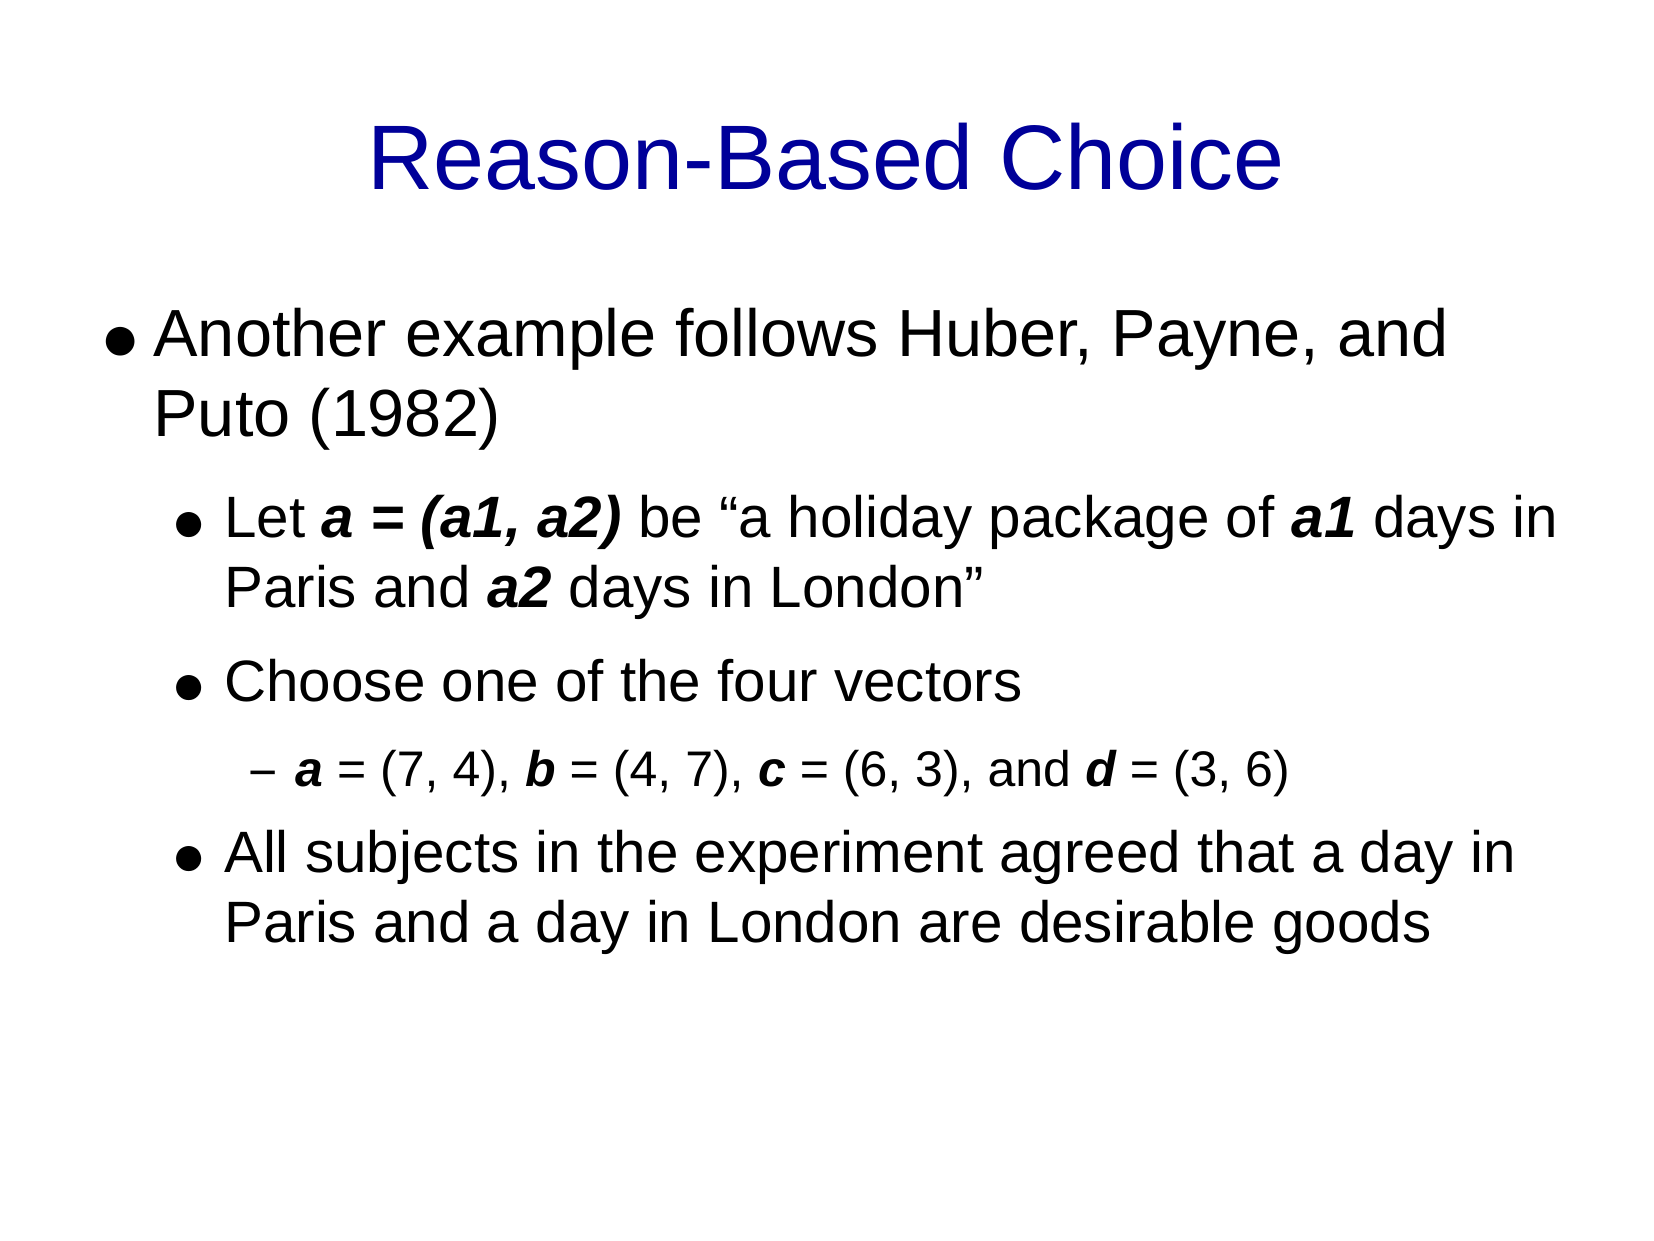

Reason-Based Choice
Another example follows Huber, Payne, and Puto (1982)
Let a = (a1, a2) be “a holiday package of a1 days in Paris and a2 days in London”
Choose one of the four vectors
a = (7, 4), b = (4, 7), c = (6, 3), and d = (3, 6)
All subjects in the experiment agreed that a day in Paris and a day in London are desirable goods